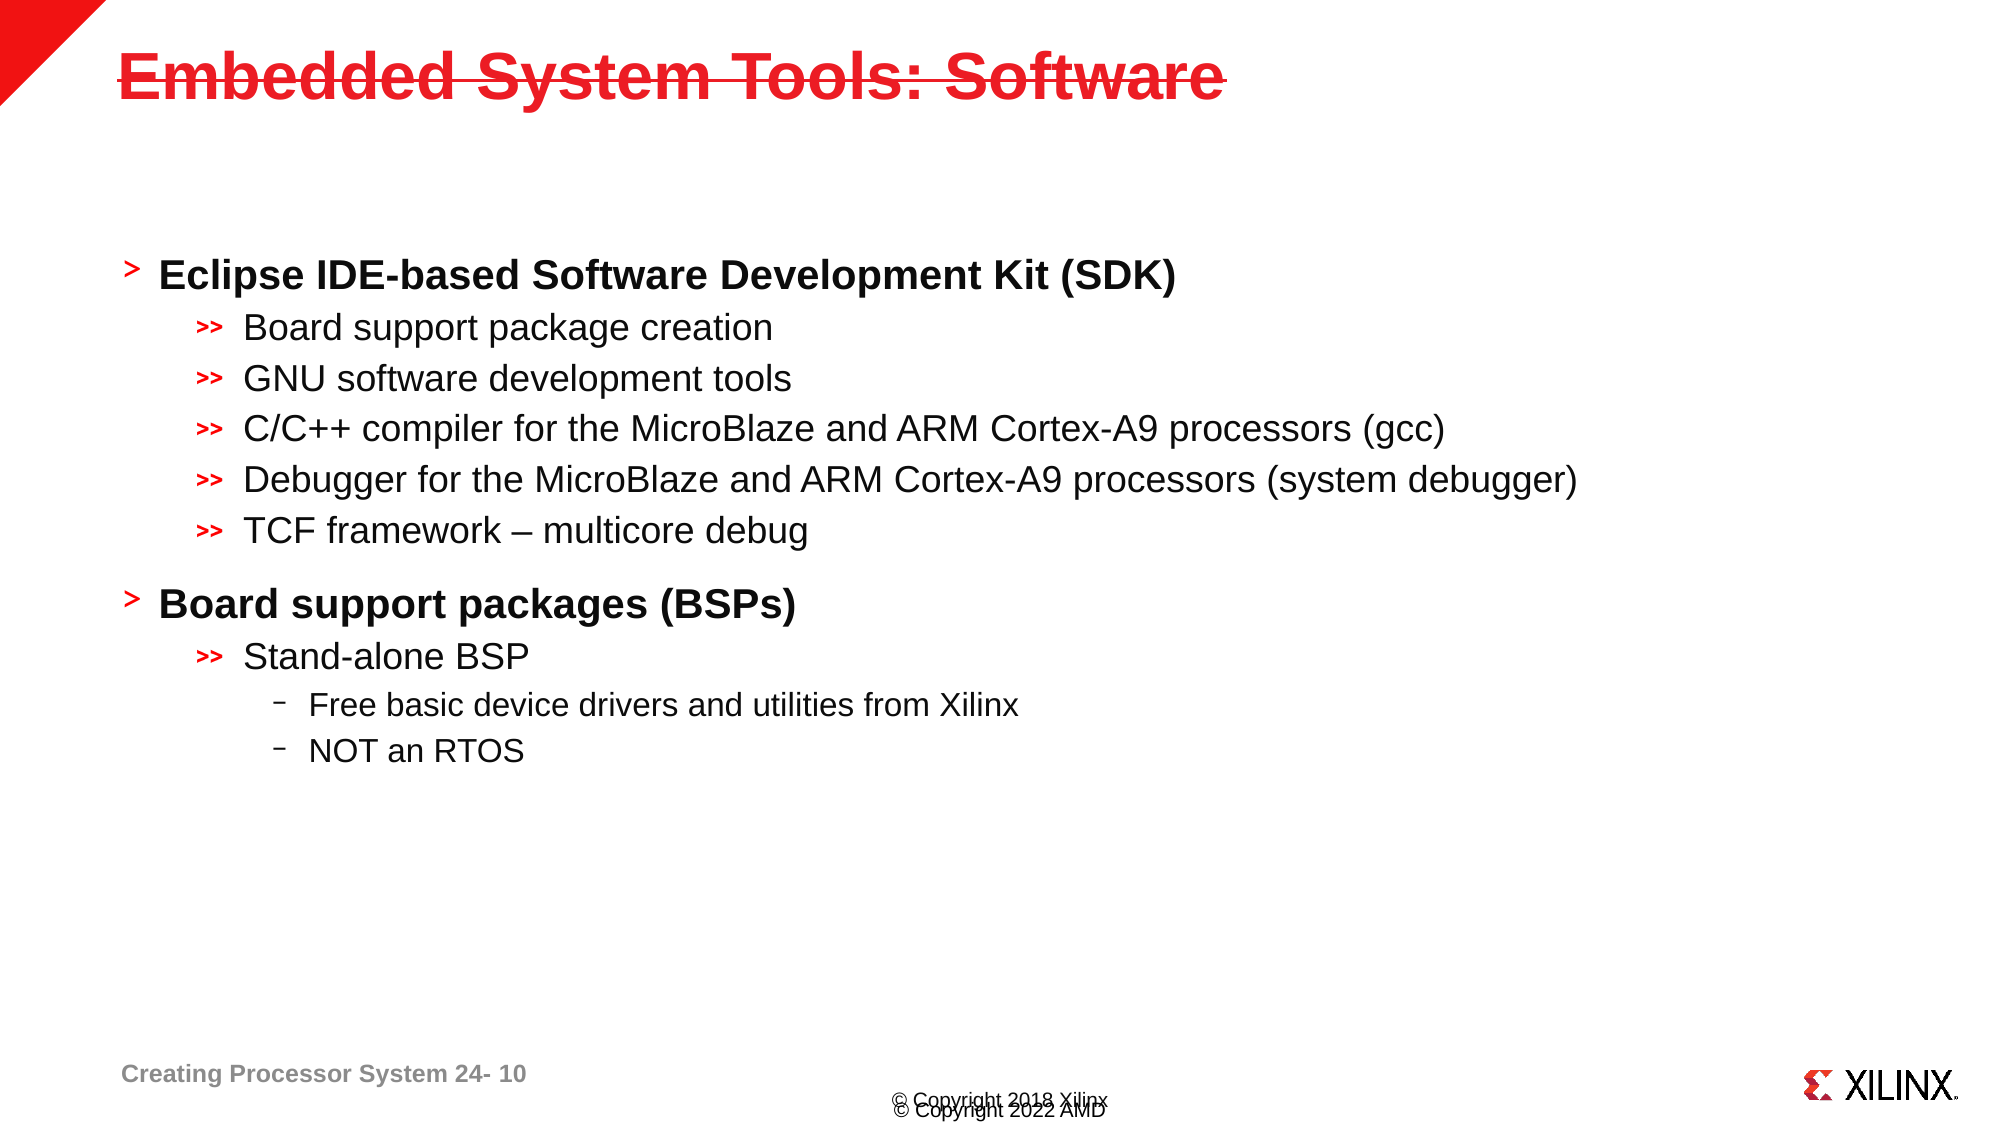

# Embedded System Tools: Software
Eclipse IDE-based Software Development Kit (SDK)
Board support package creation
GNU software development tools
C/C++ compiler for the MicroBlaze and ARM Cortex-A9 processors (gcc)
Debugger for the MicroBlaze and ARM Cortex-A9 processors (system debugger)
TCF framework – multicore debug
Board support packages (BSPs)
Stand-alone BSP
Free basic device drivers and utilities from Xilinx
NOT an RTOS

Creating Processor System 24- 10